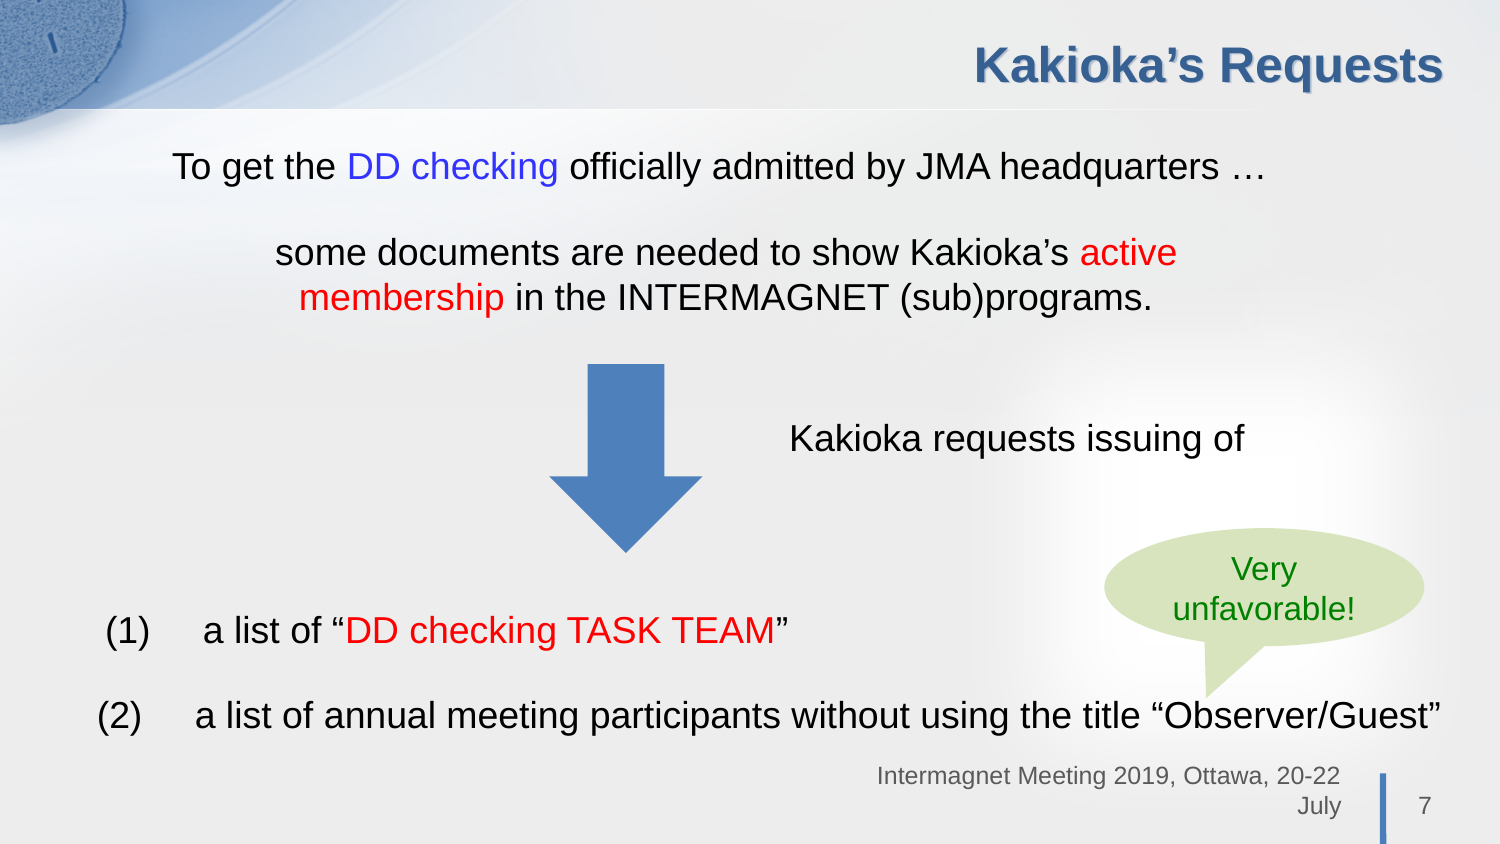

Kakioka’s Requests
To get the DD checking officially admitted by JMA headquarters …
some documents are needed to show Kakioka’s active membership in the INTERMAGNET (sub)programs.

Kakioka requests issuing of
Very unfavorable!
(1)     a list of “DD checking TASK TEAM”
(2)     a list of annual meeting participants without using the title “Observer/Guest”
Intermagnet Meeting 2019, Ottawa, 20-22 July
7